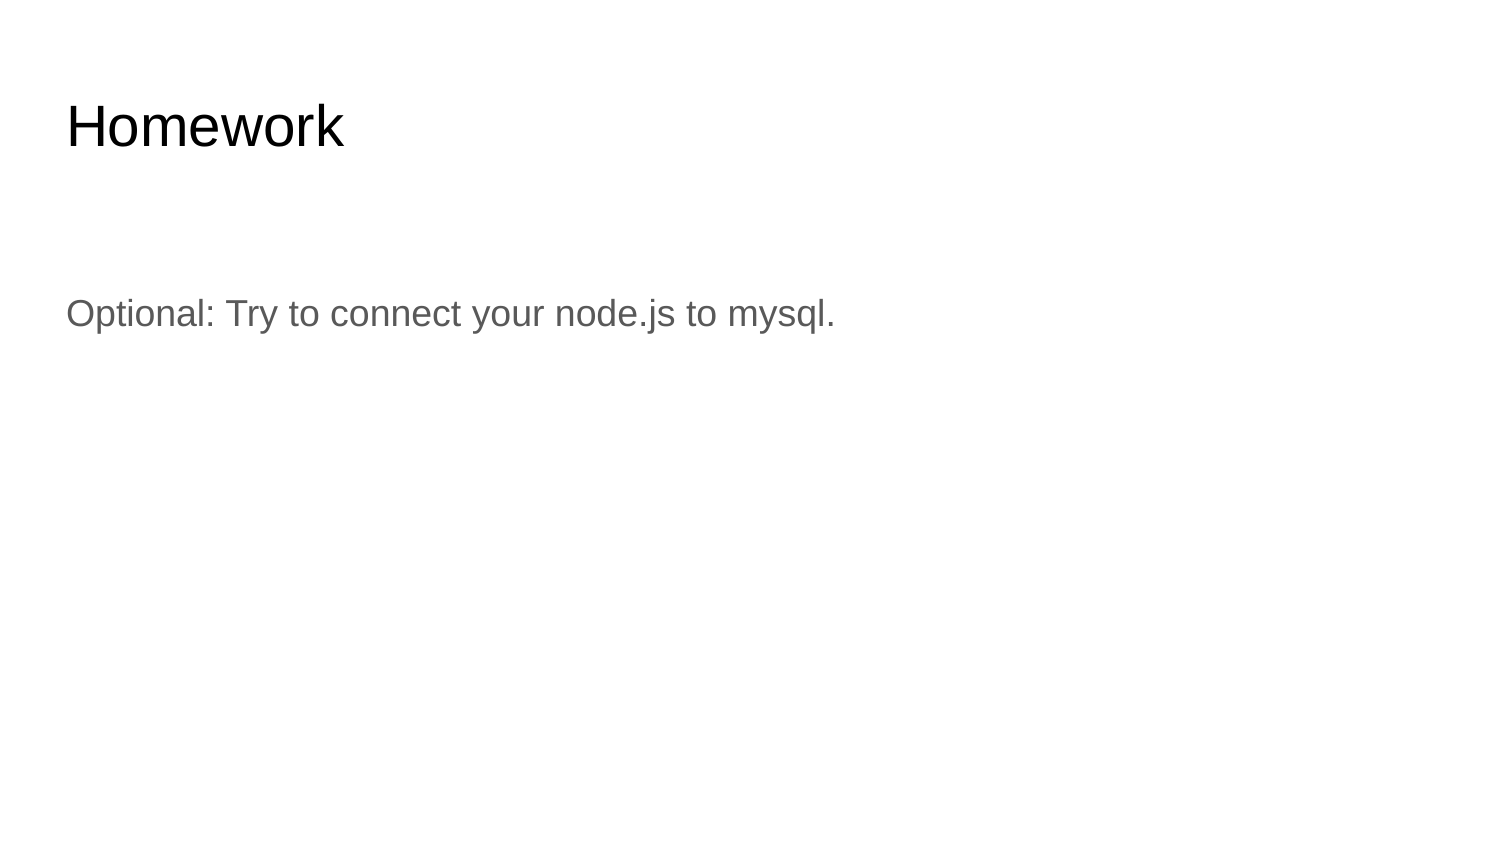

# Homework

Optional: Try to connect your node.js to mysql.